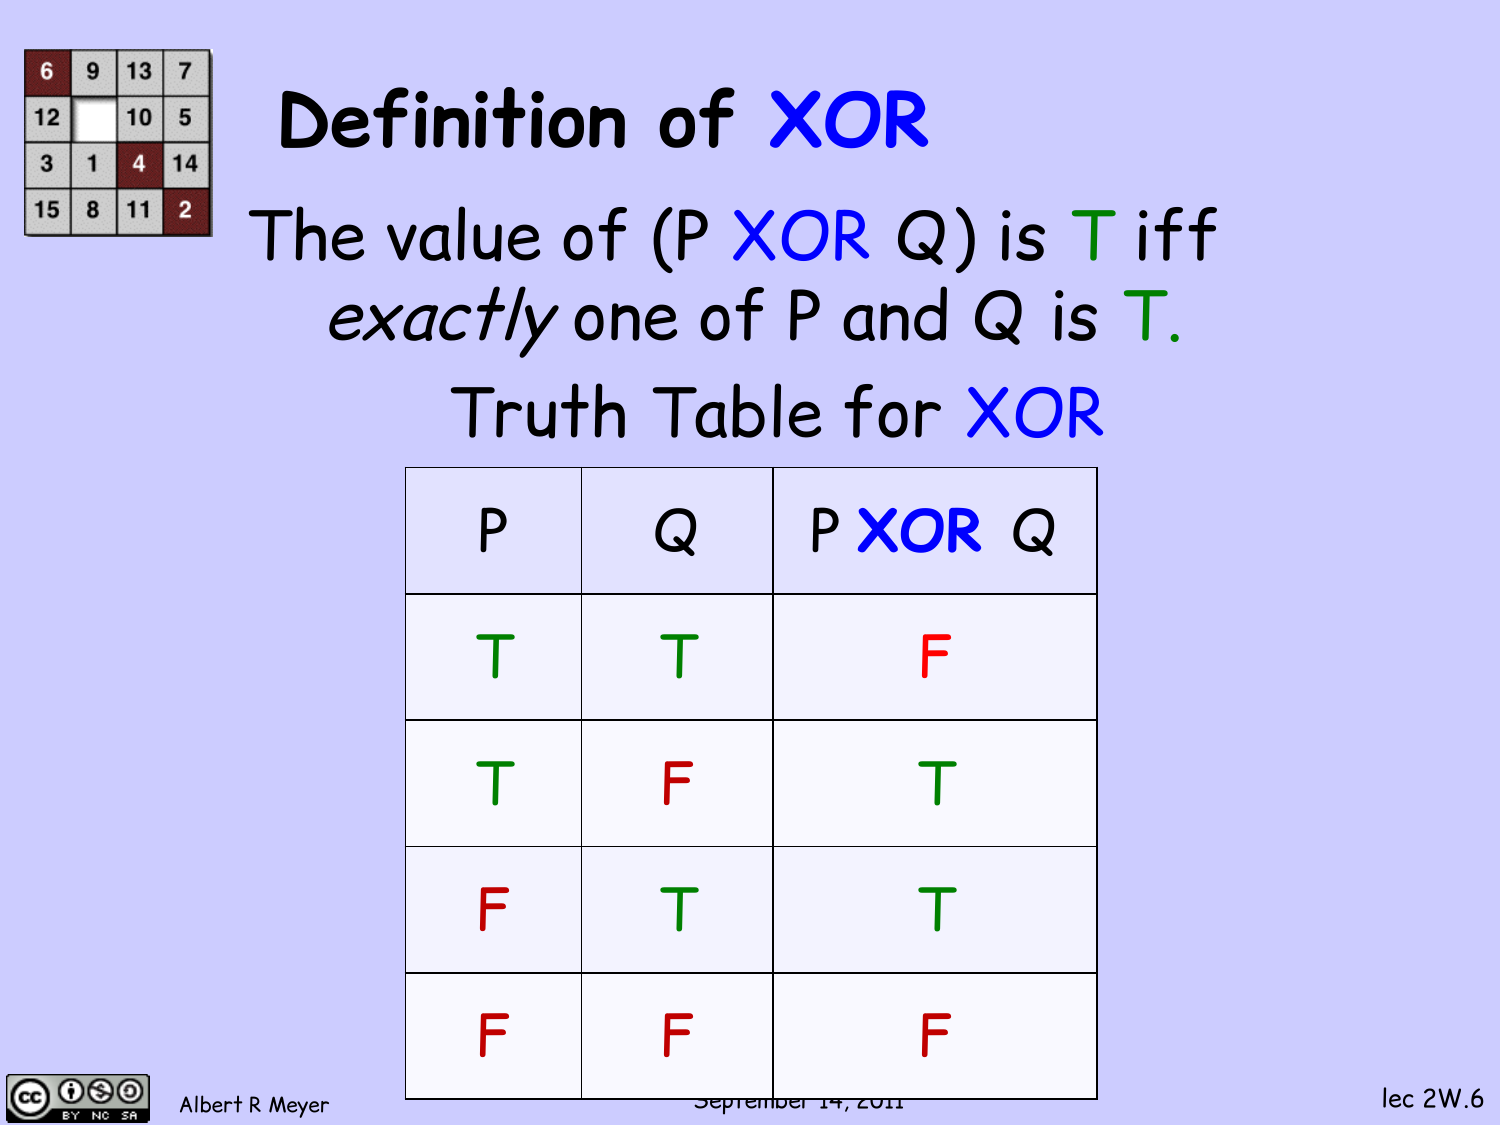

# Definition of XOR
The value of (P XOR Q) is T iff
  exactly one of P and Q is T.
Truth Table for XOR
| P | Q | P XOR Q |
| --- | --- | --- |
| T | T | F |
| T | F | T |
| F | T | T |
| F | F | F |
lec 2W.6